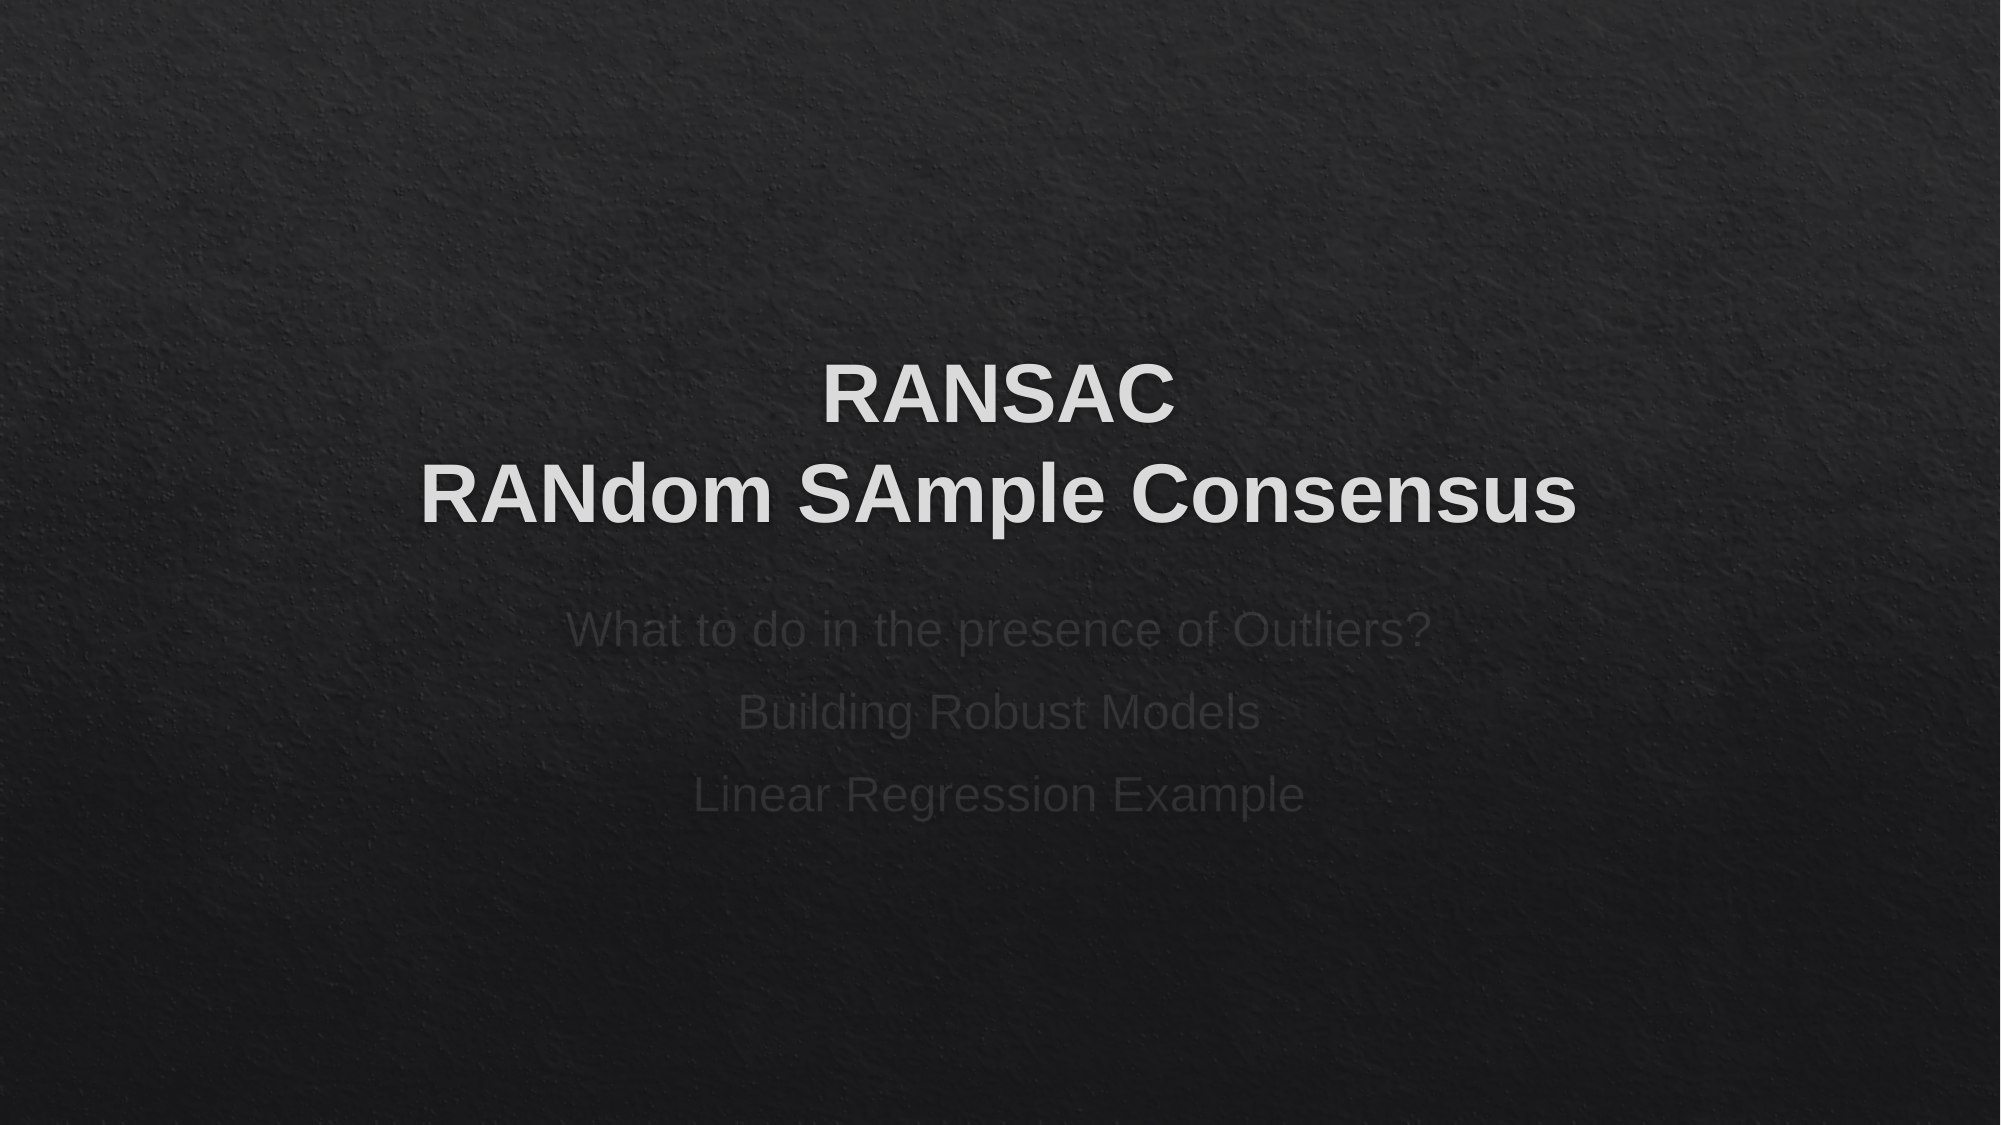

# RANSAC RANdom SAmple Consensus
What to do in the presence of Outliers?
Building Robust Models
Linear Regression Example